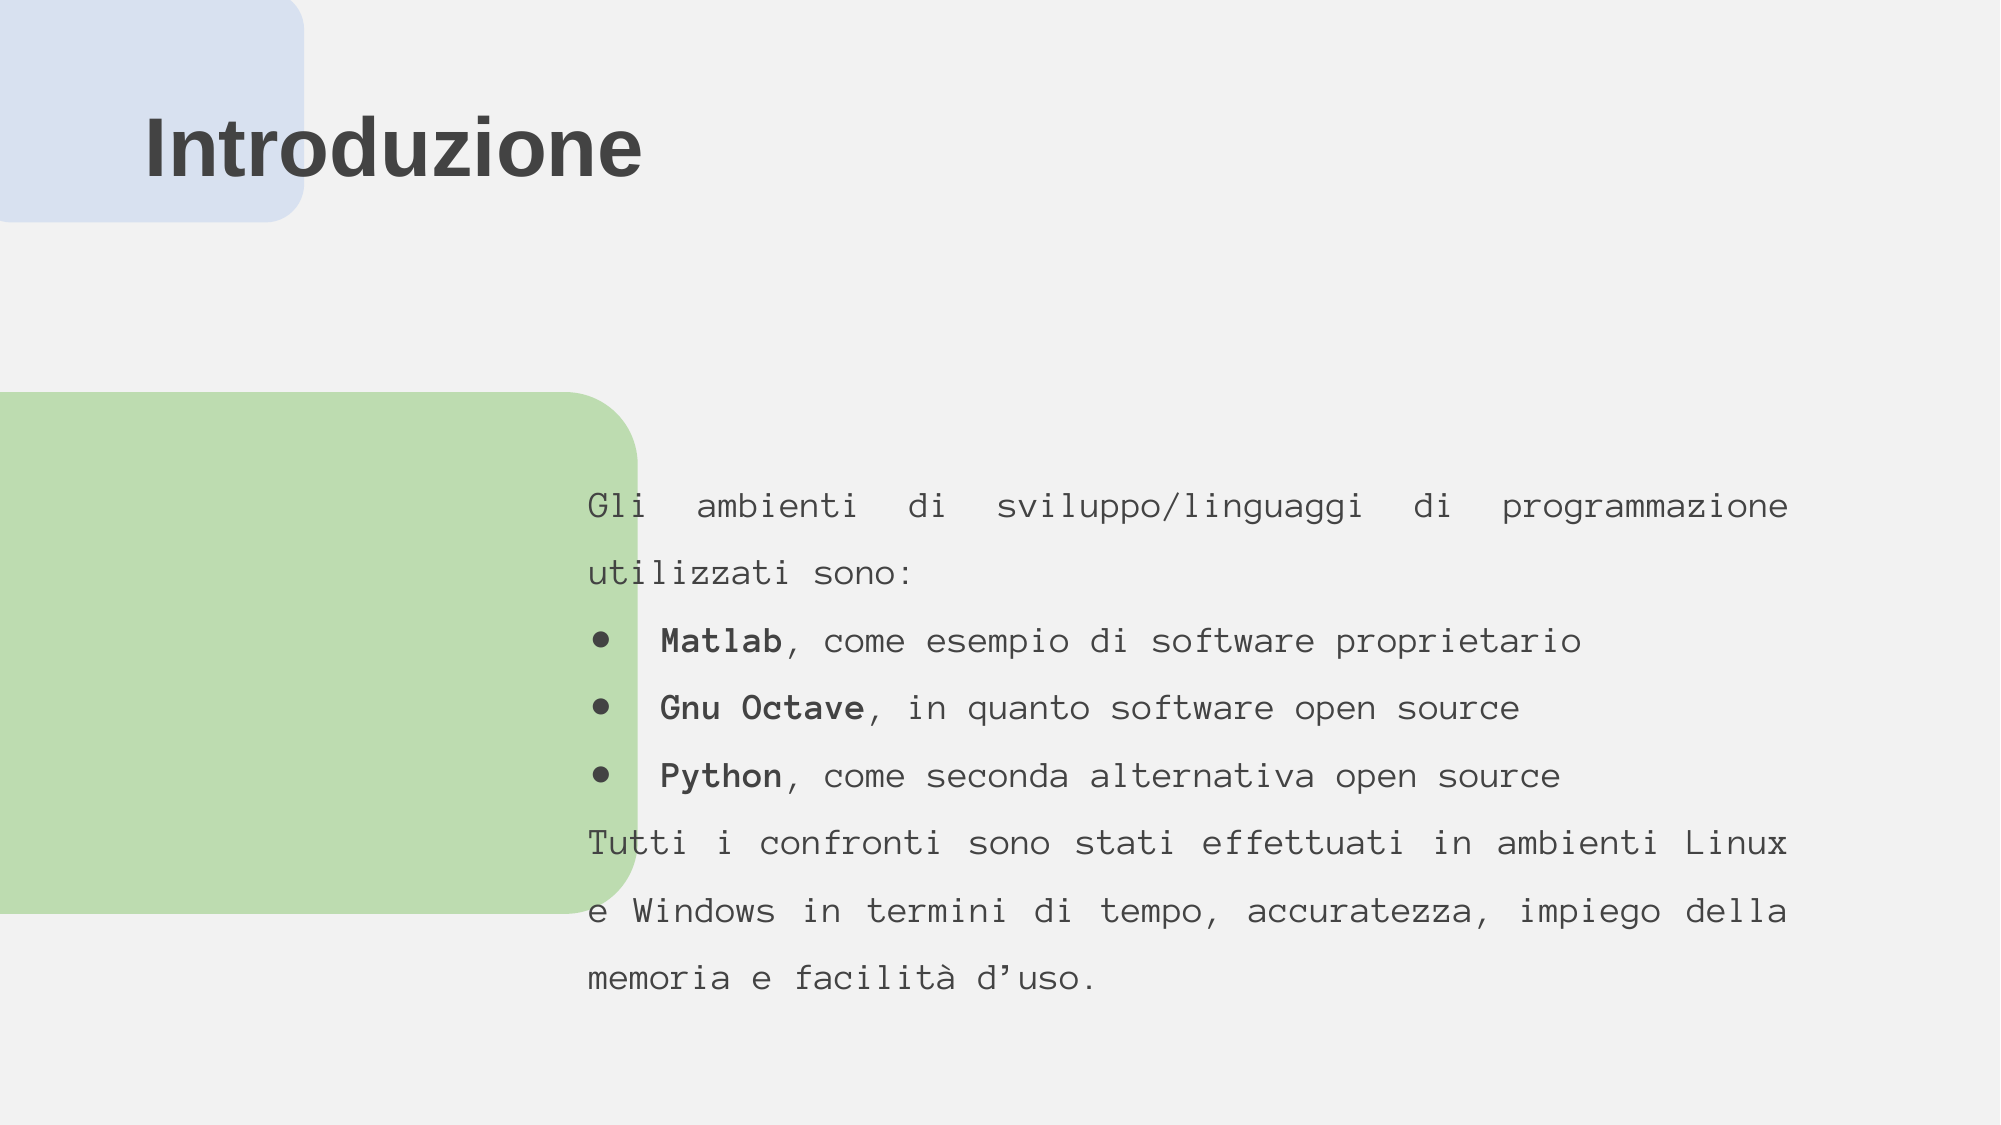

# Introduzione
Gli ambienti di sviluppo/linguaggi di programmazione utilizzati sono:
Matlab, come esempio di software proprietario
Gnu Octave, in quanto software open source
Python, come seconda alternativa open source
Tutti i confronti sono stati effettuati in ambienti Linux e Windows in termini di tempo, accuratezza, impiego della memoria e facilità d’uso.